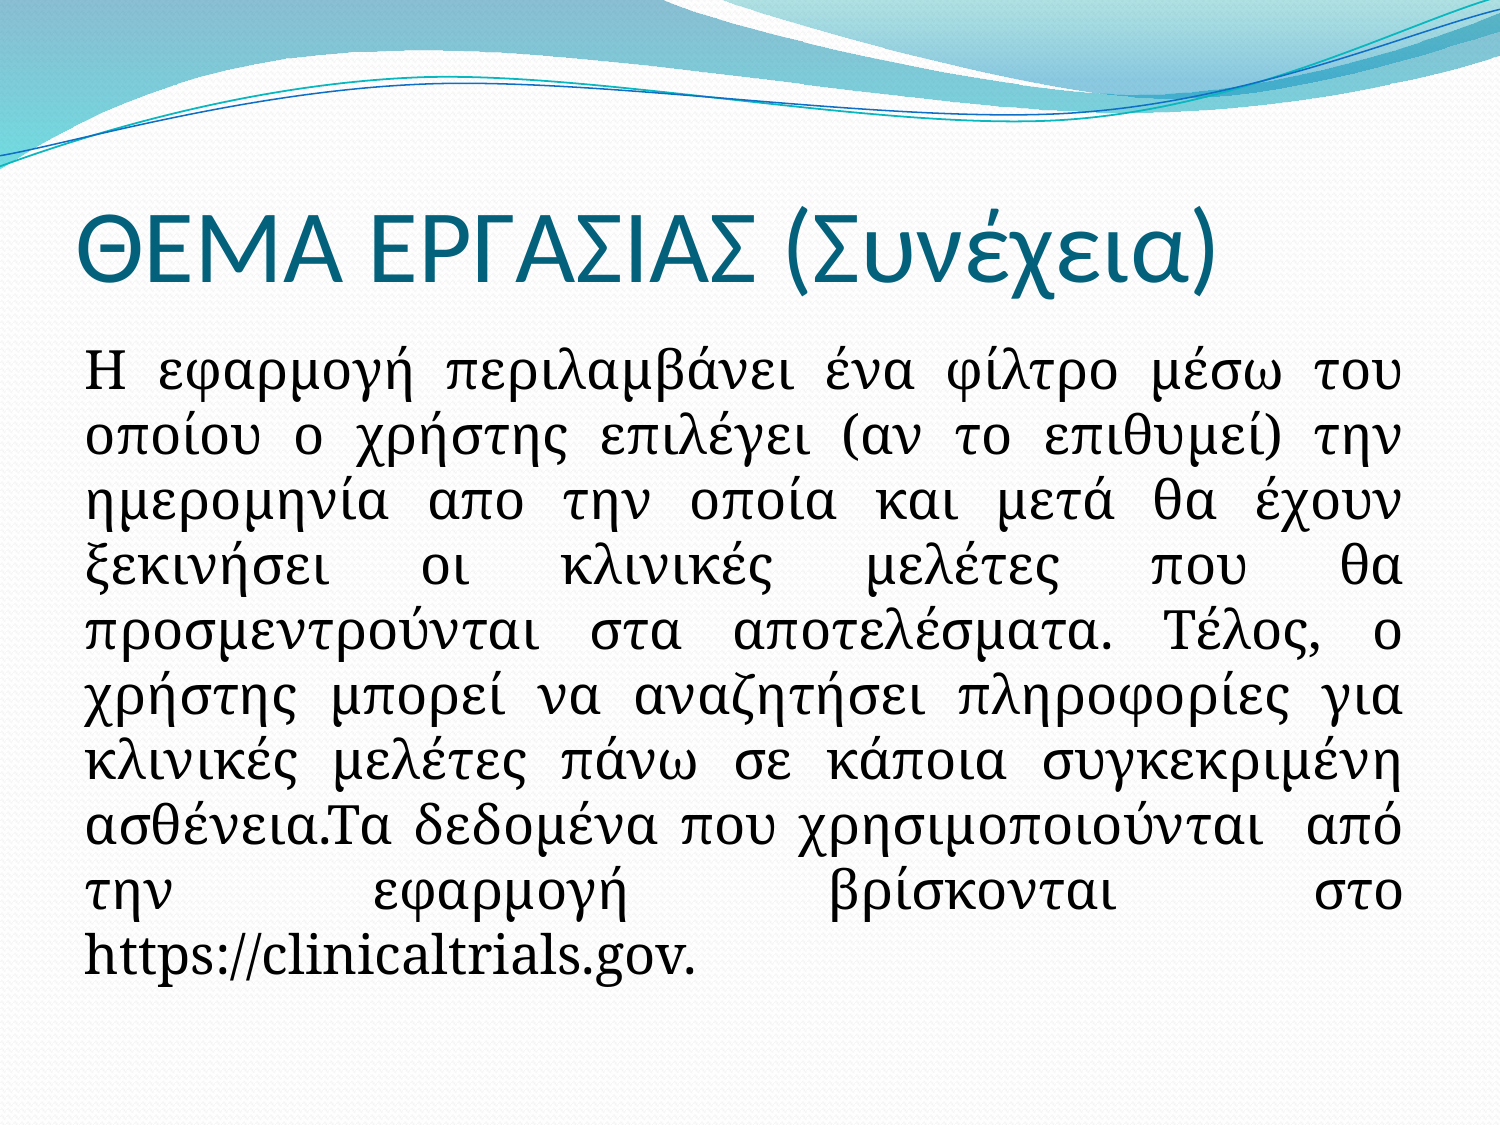

# ΘΕΜΑ ΕΡΓΑΣΙΑΣ (Συνέχεια)
Η εφαρμογή περιλαμβάνει ένα φίλτρο μέσω του οποίου ο χρήστης επιλέγει (αν το επιθυμεί) την ημερομηνία απο την οποία και μετά θα έχουν ξεκινήσει οι κλινικές μελέτες που θα προσμεντρούνται στα αποτελέσματα. Τέλος, ο χρήστης μπορεί να αναζητήσει πληροφορίες για κλινικές μελέτες πάνω σε κάποια συγκεκριμένη ασθένεια.Τα δεδομένα που χρησιμοποιούνται  από την εφαρμογή βρίσκονται στο https://clinicaltrials.gov.